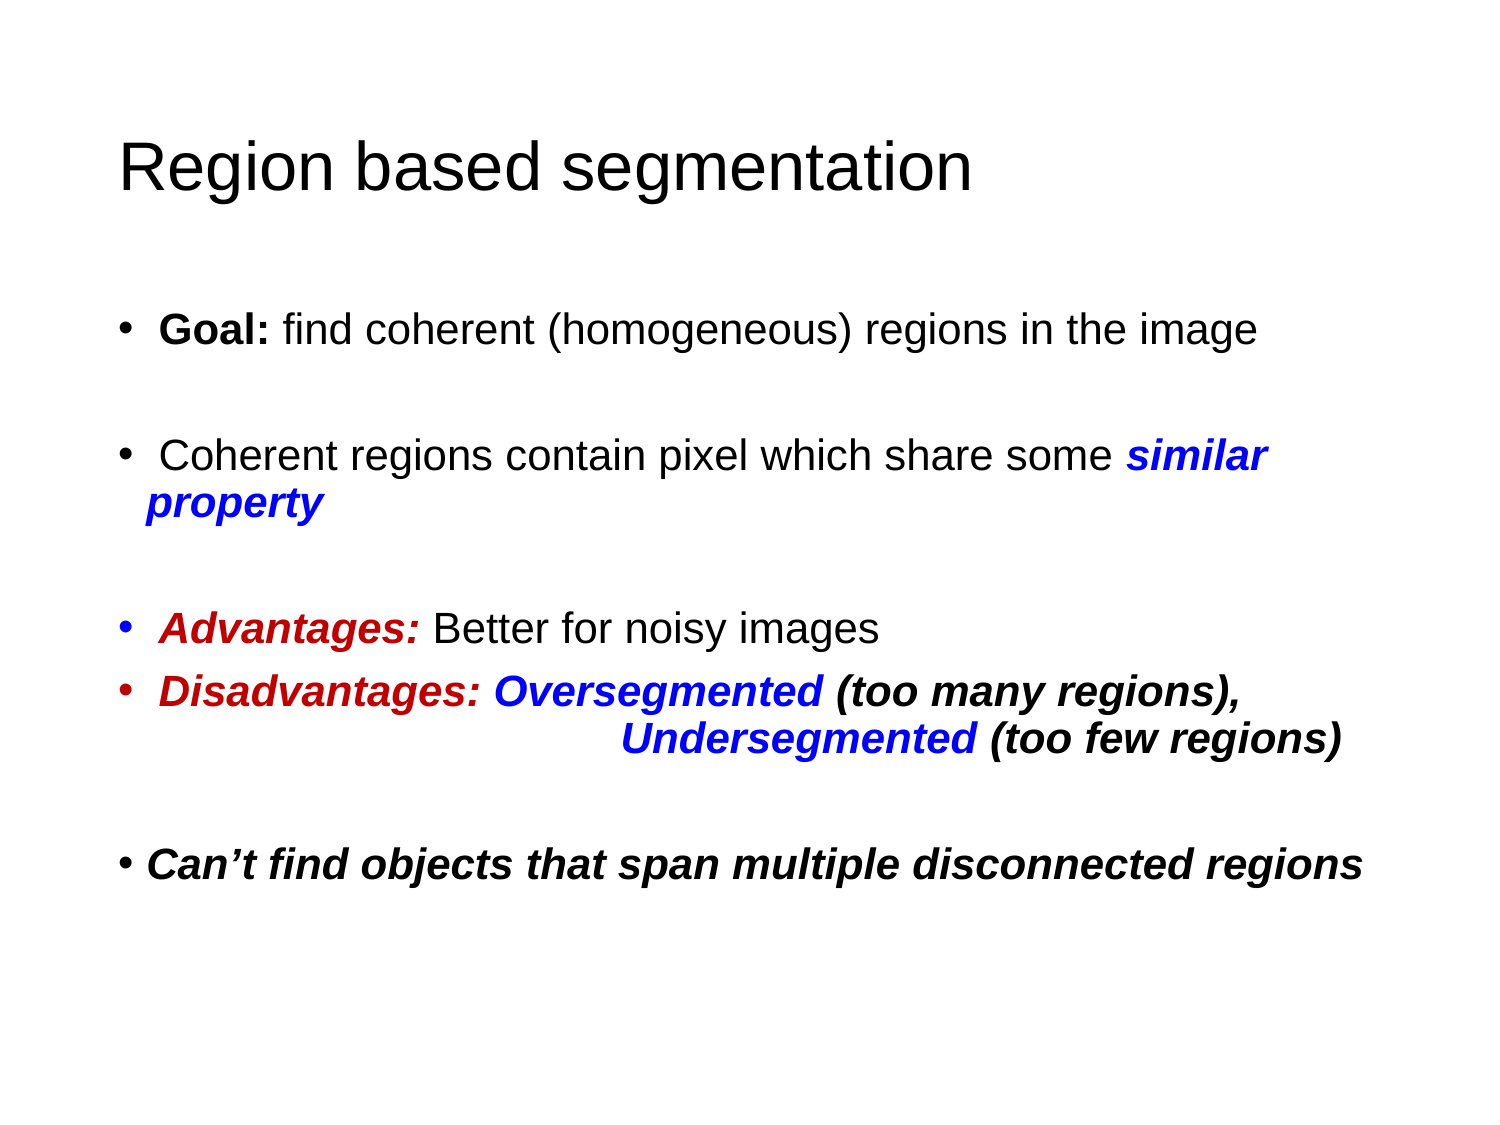

# Region based segmentation
 Goal: find coherent (homogeneous) regions in the image

 Coherent regions contain pixel which share some similar property

 Advantages: Better for noisy images
 Disadvantages: Oversegmented (too many regions),
			  Undersegmented (too few regions)

Can’t find objects that span multiple disconnected regions